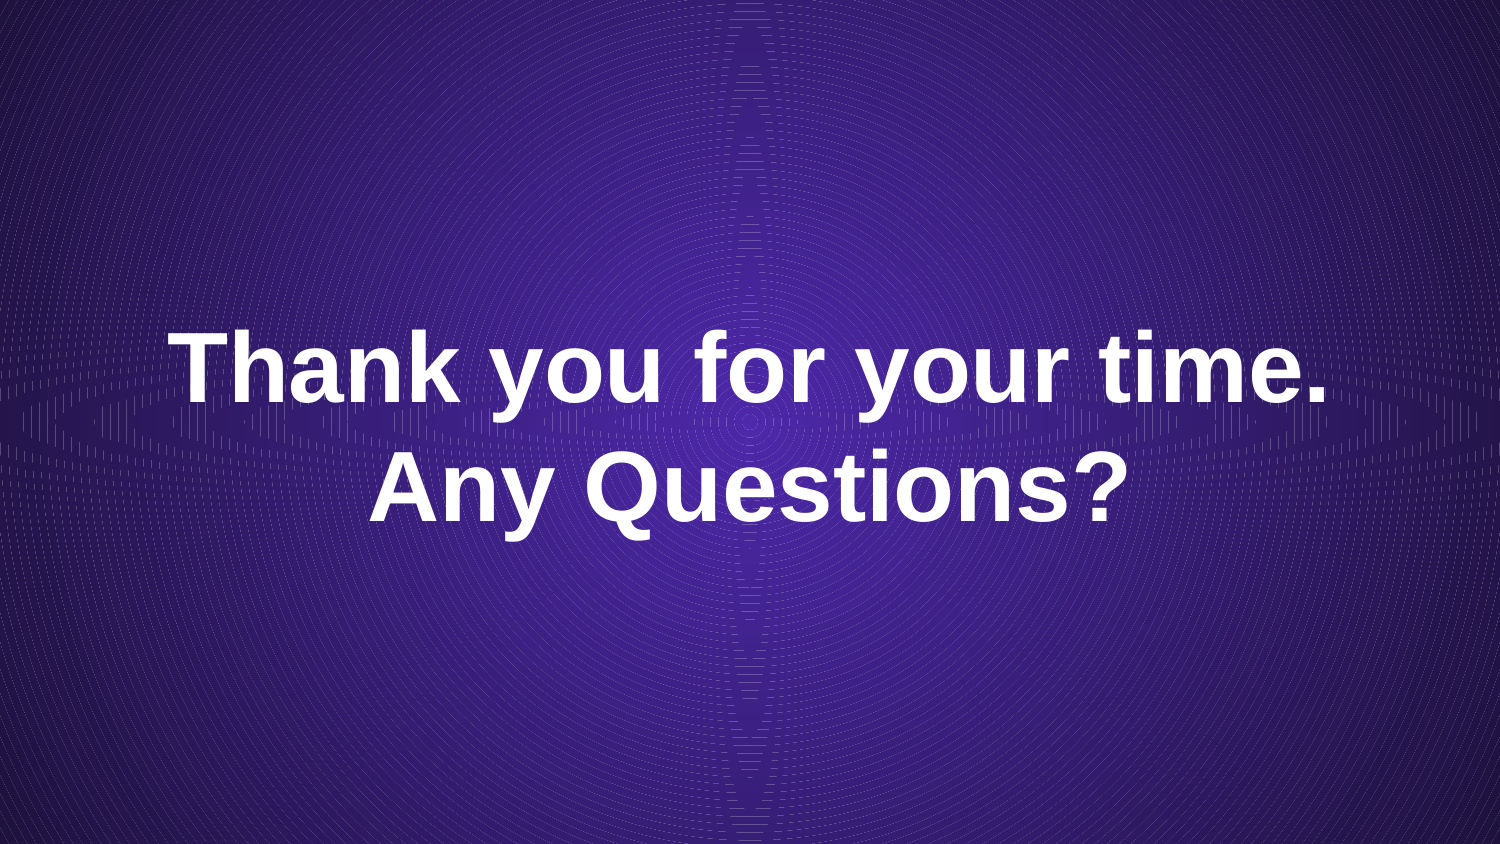

Thank you for your time.
Any Questions?